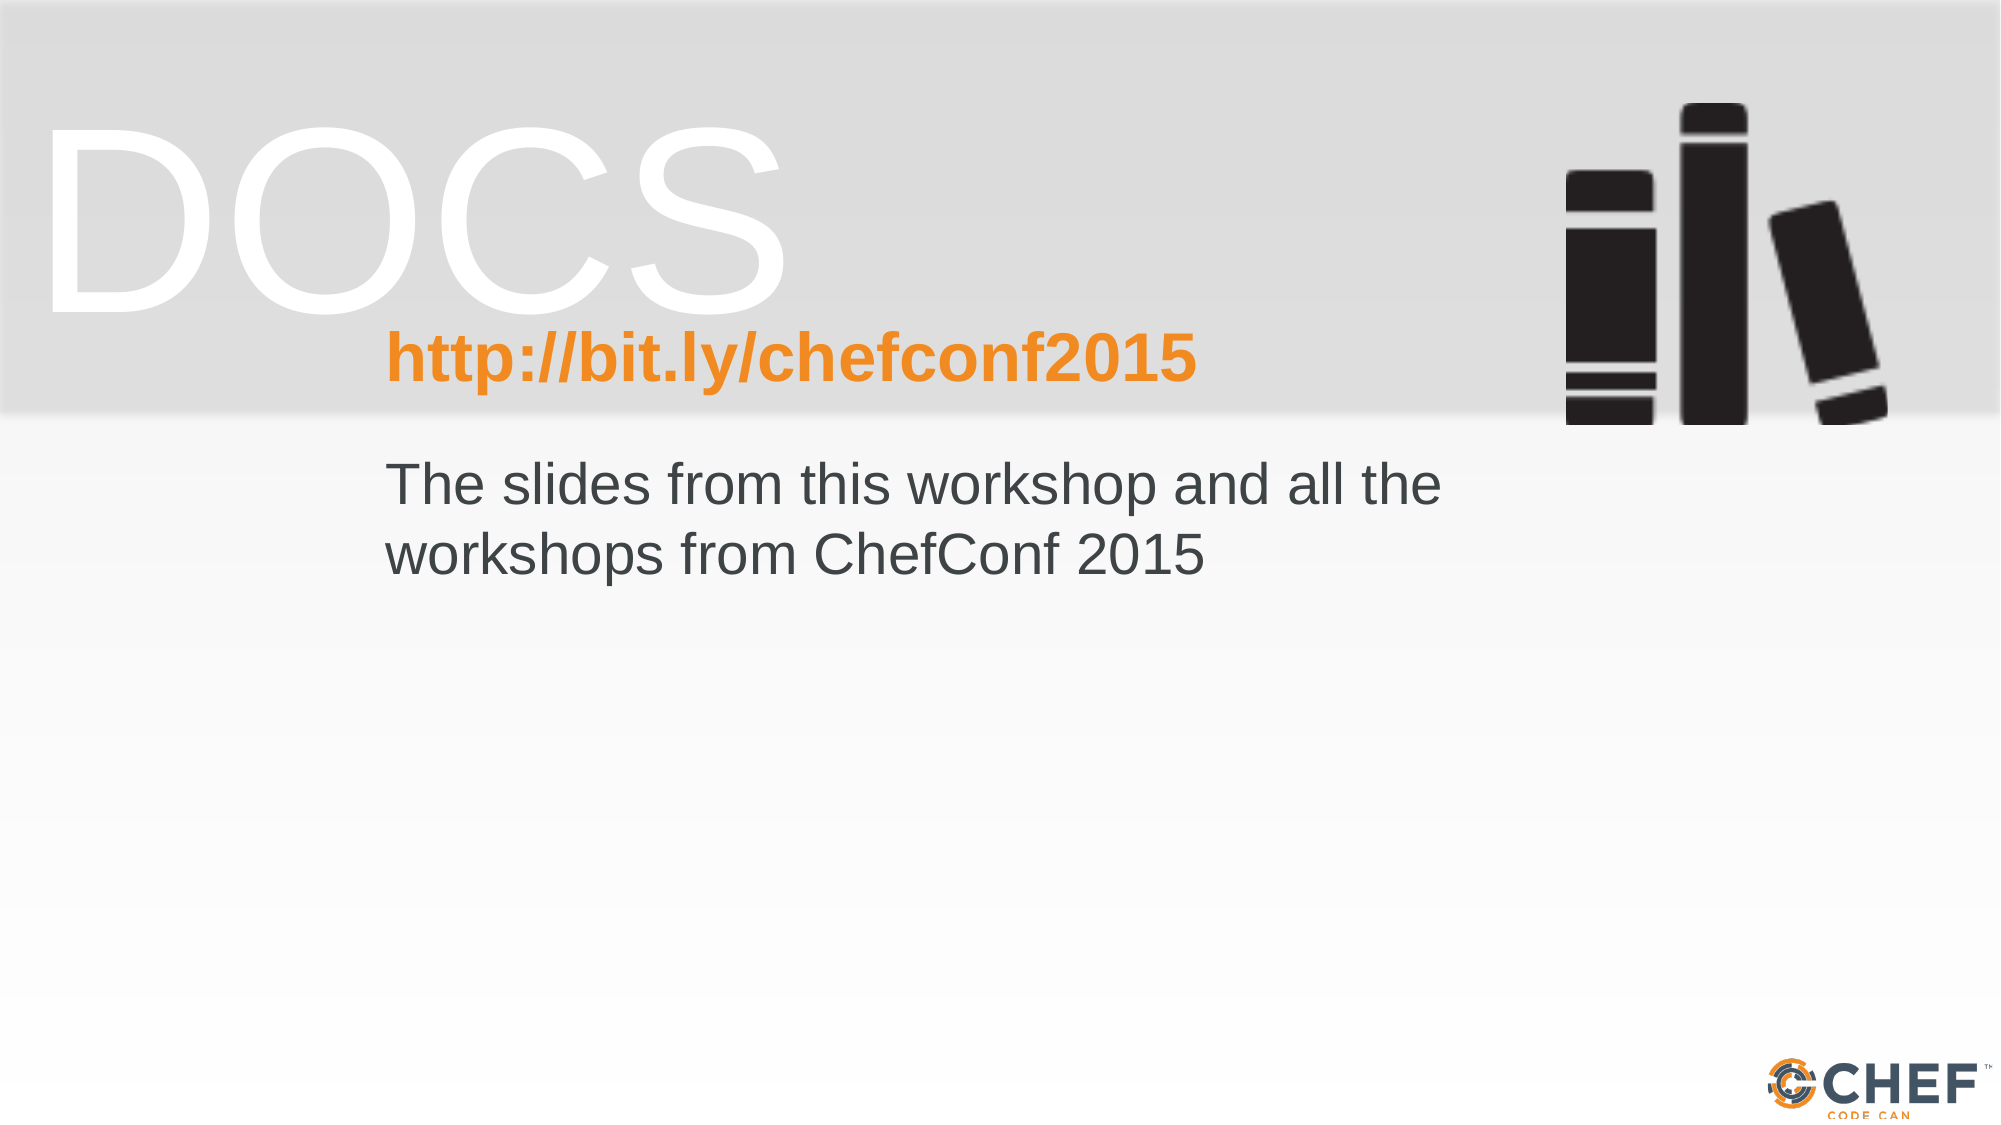

# http://bit.ly/chefconf2015
The slides from this workshop and all the workshops from ChefConf 2015